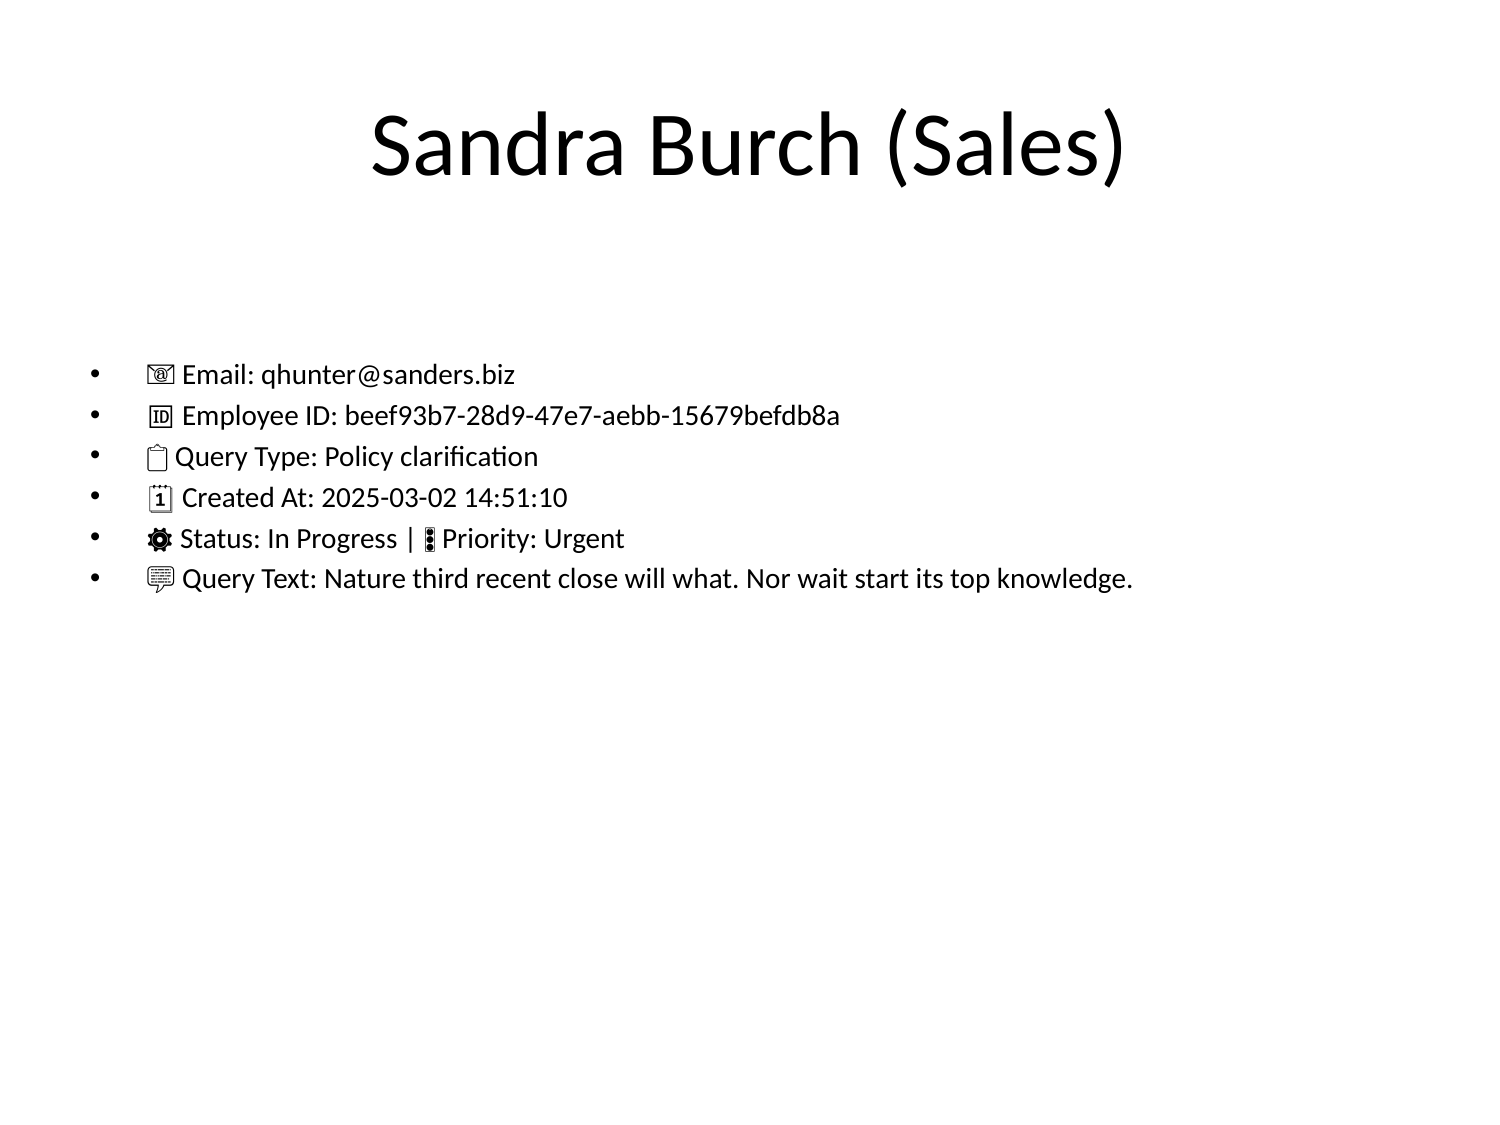

# Sandra Burch (Sales)

📧 Email: qhunter@sanders.biz
🆔 Employee ID: beef93b7-28d9-47e7-aebb-15679befdb8a
📋 Query Type: Policy clarification
🗓 Created At: 2025-03-02 14:51:10
⚙ Status: In Progress | 🚦 Priority: Urgent
💬 Query Text: Nature third recent close will what. Nor wait start its top knowledge.